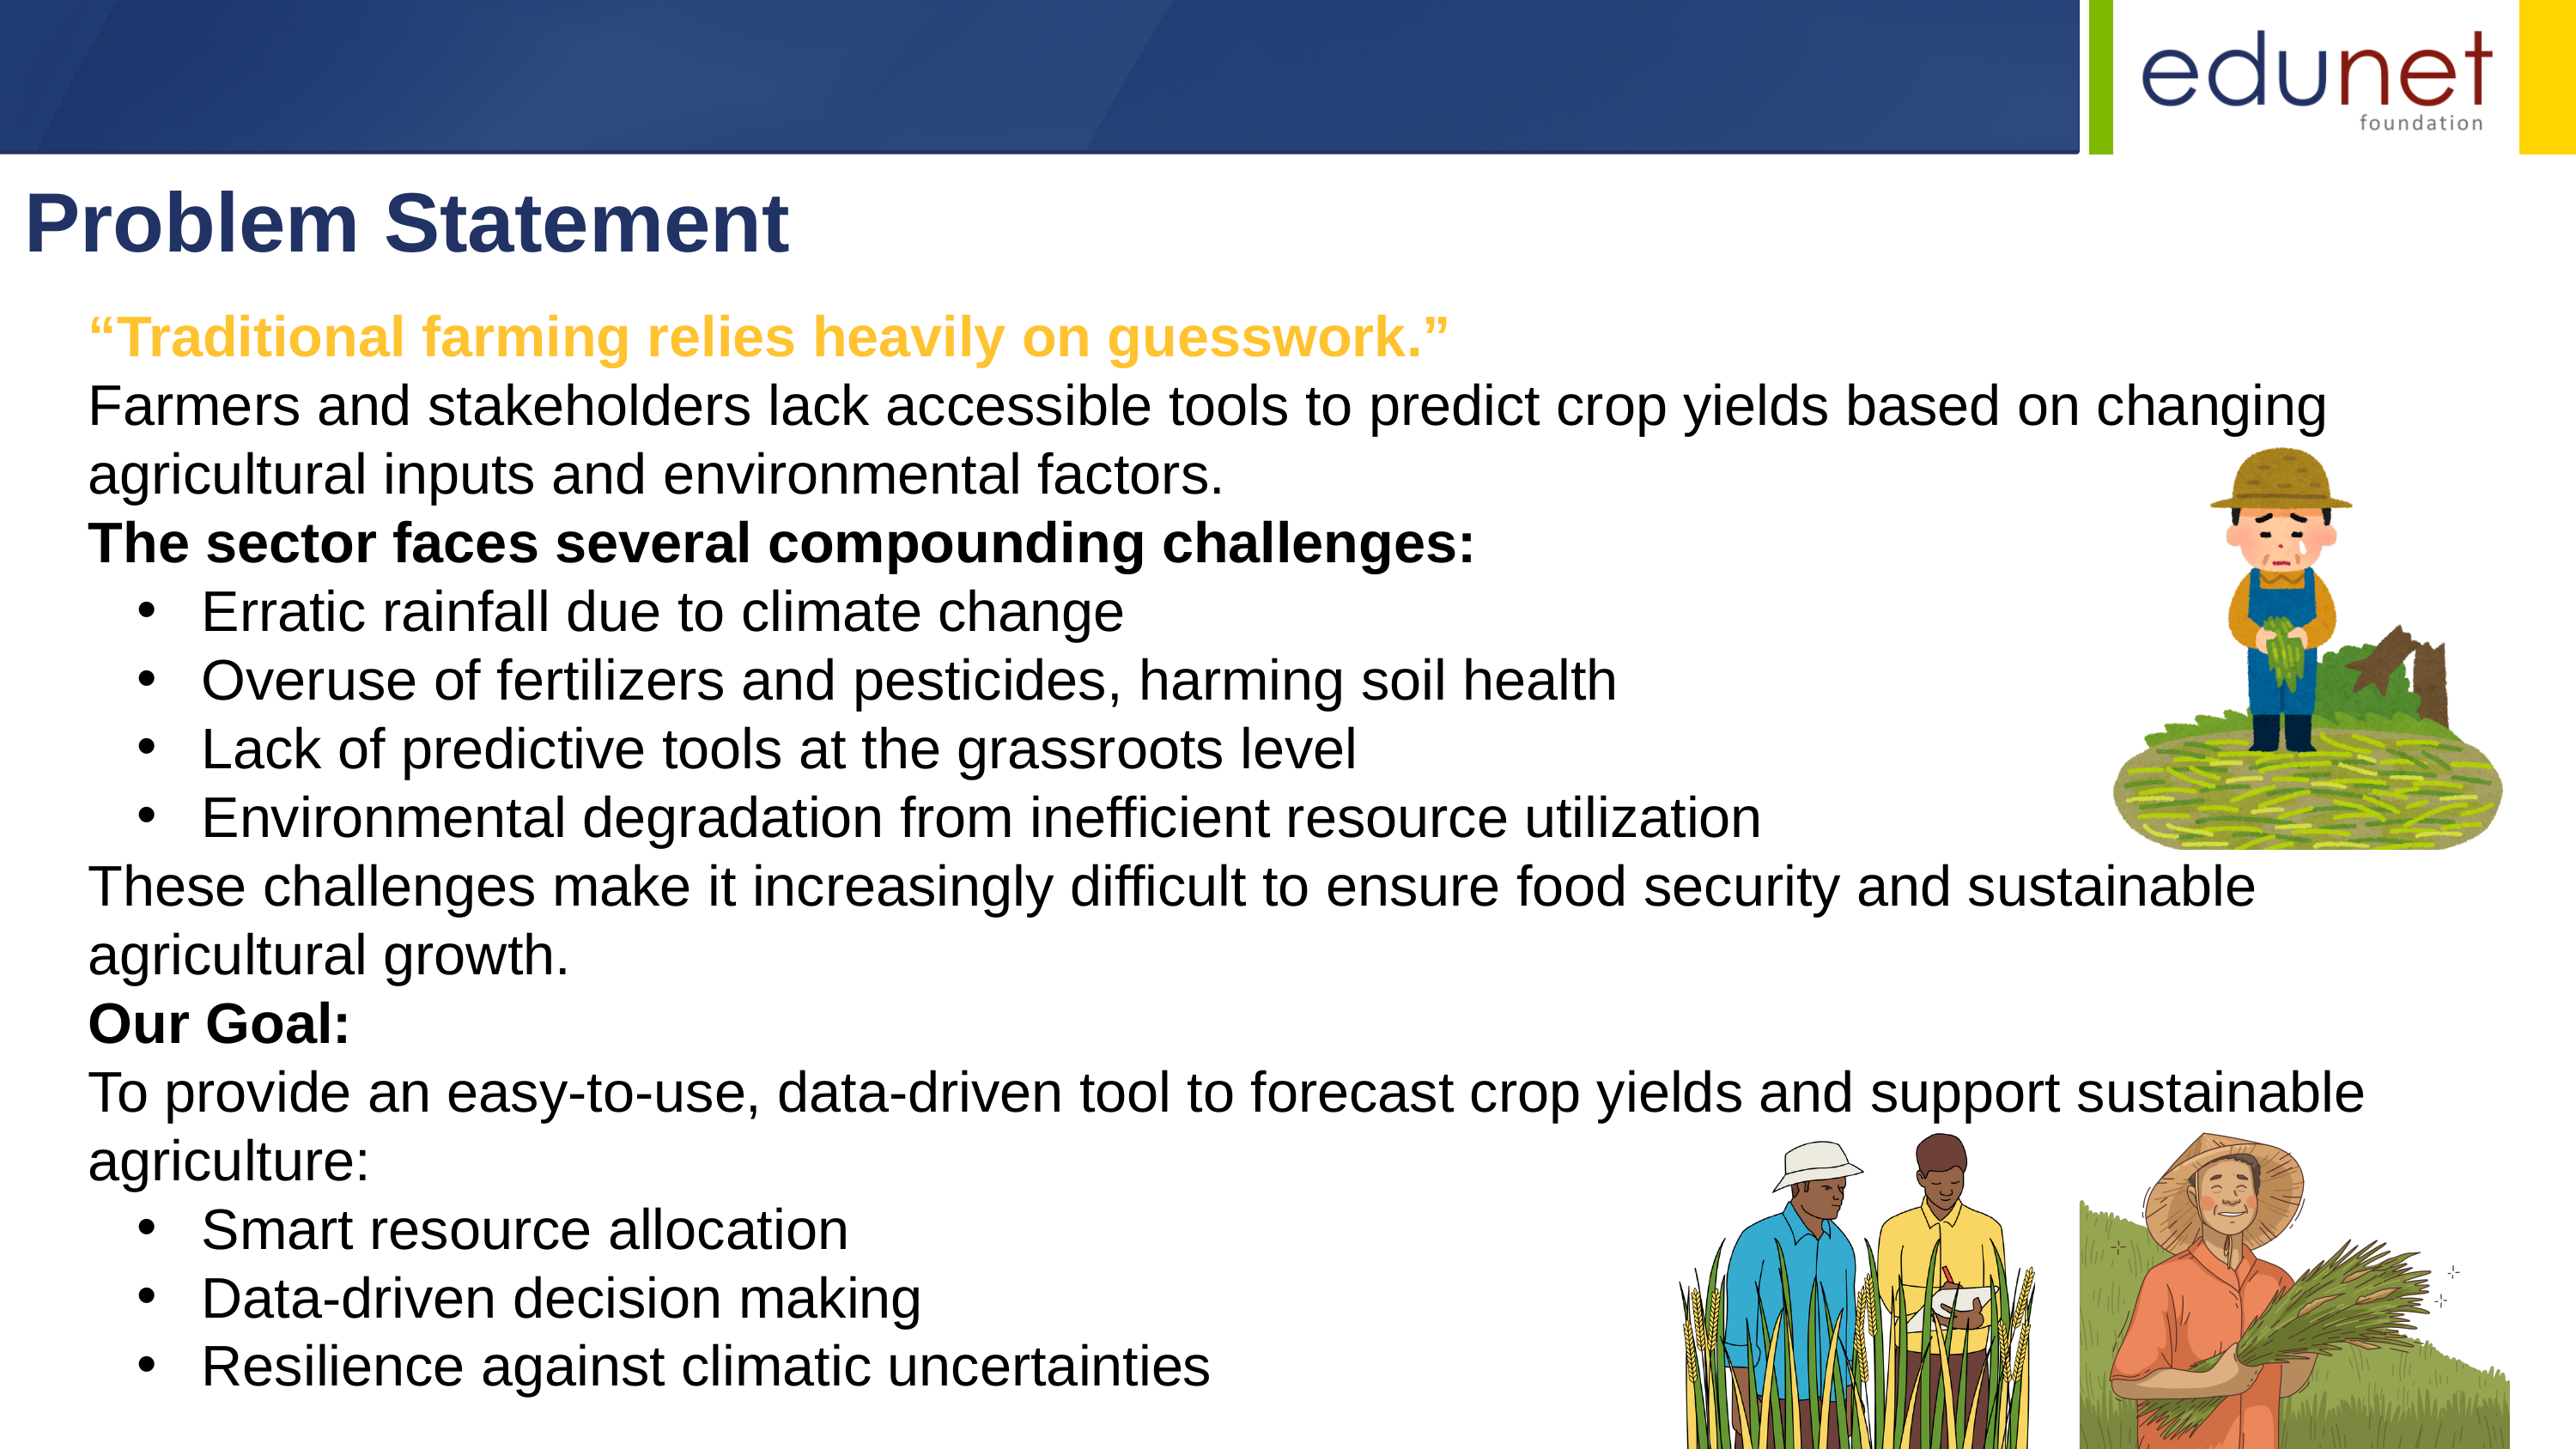

Problem Statement
“Traditional farming relies heavily on guesswork.”
Farmers and stakeholders lack accessible tools to predict crop yields based on changing agricultural inputs and environmental factors.
The sector faces several compounding challenges:
 Erratic rainfall due to climate change
 Overuse of fertilizers and pesticides, harming soil health
 Lack of predictive tools at the grassroots level
 Environmental degradation from inefficient resource utilization
These challenges make it increasingly difficult to ensure food security and sustainable agricultural growth.
Our Goal:
To provide an easy-to-use, data-driven tool to forecast crop yields and support sustainable agriculture:
 Smart resource allocation
 Data-driven decision making
 Resilience against climatic uncertainties